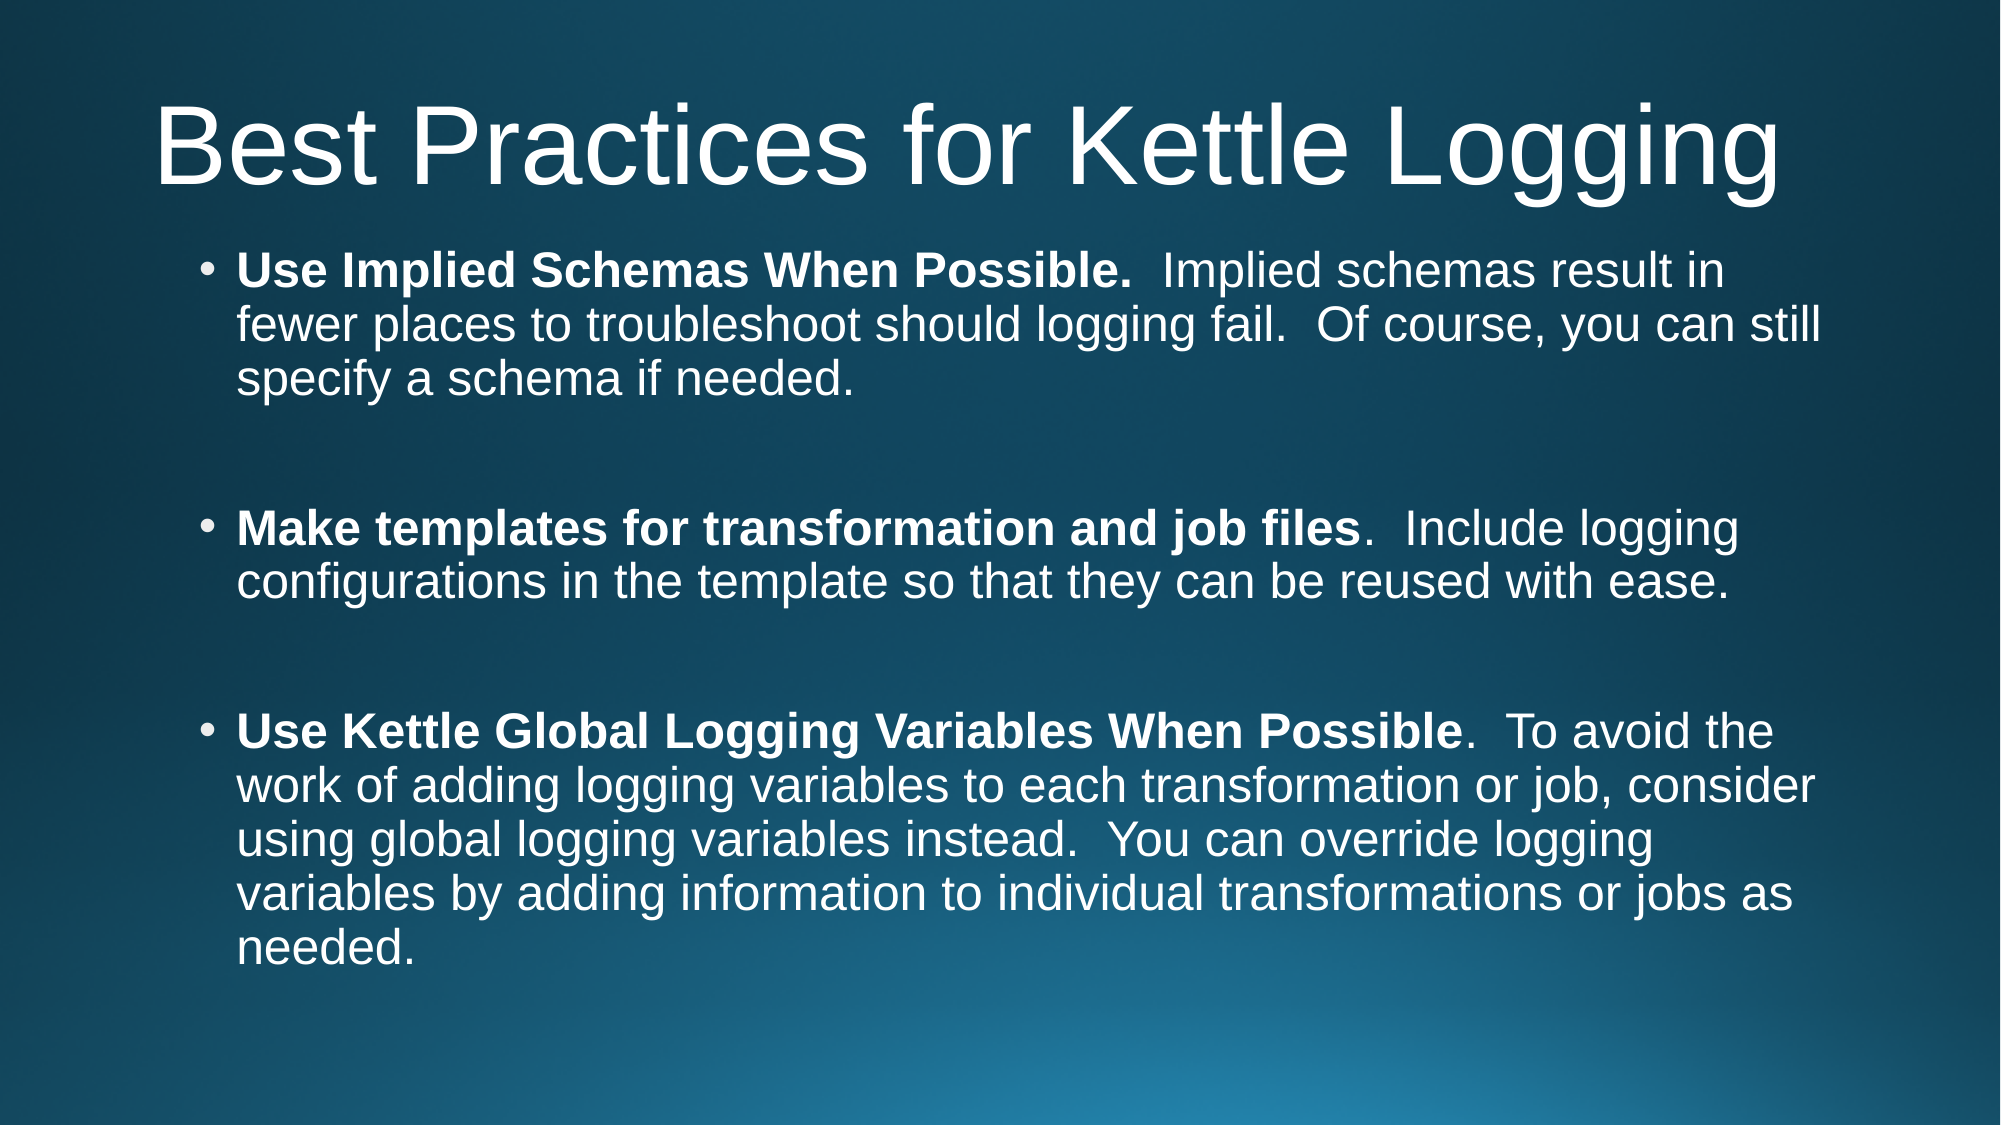

# Best Practices for Kettle Logging
Use Implied Schemas When Possible.  Implied schemas result in fewer places to troubleshoot should logging fail.  Of course, you can still specify a schema if needed.

Make templates for transformation and job files.  Include logging configurations in the template so that they can be reused with ease.

Use Kettle Global Logging Variables When Possible.  To avoid the work of adding logging variables to each transformation or job, consider using global logging variables instead.  You can override logging variables by adding information to individual transformations or jobs as needed.